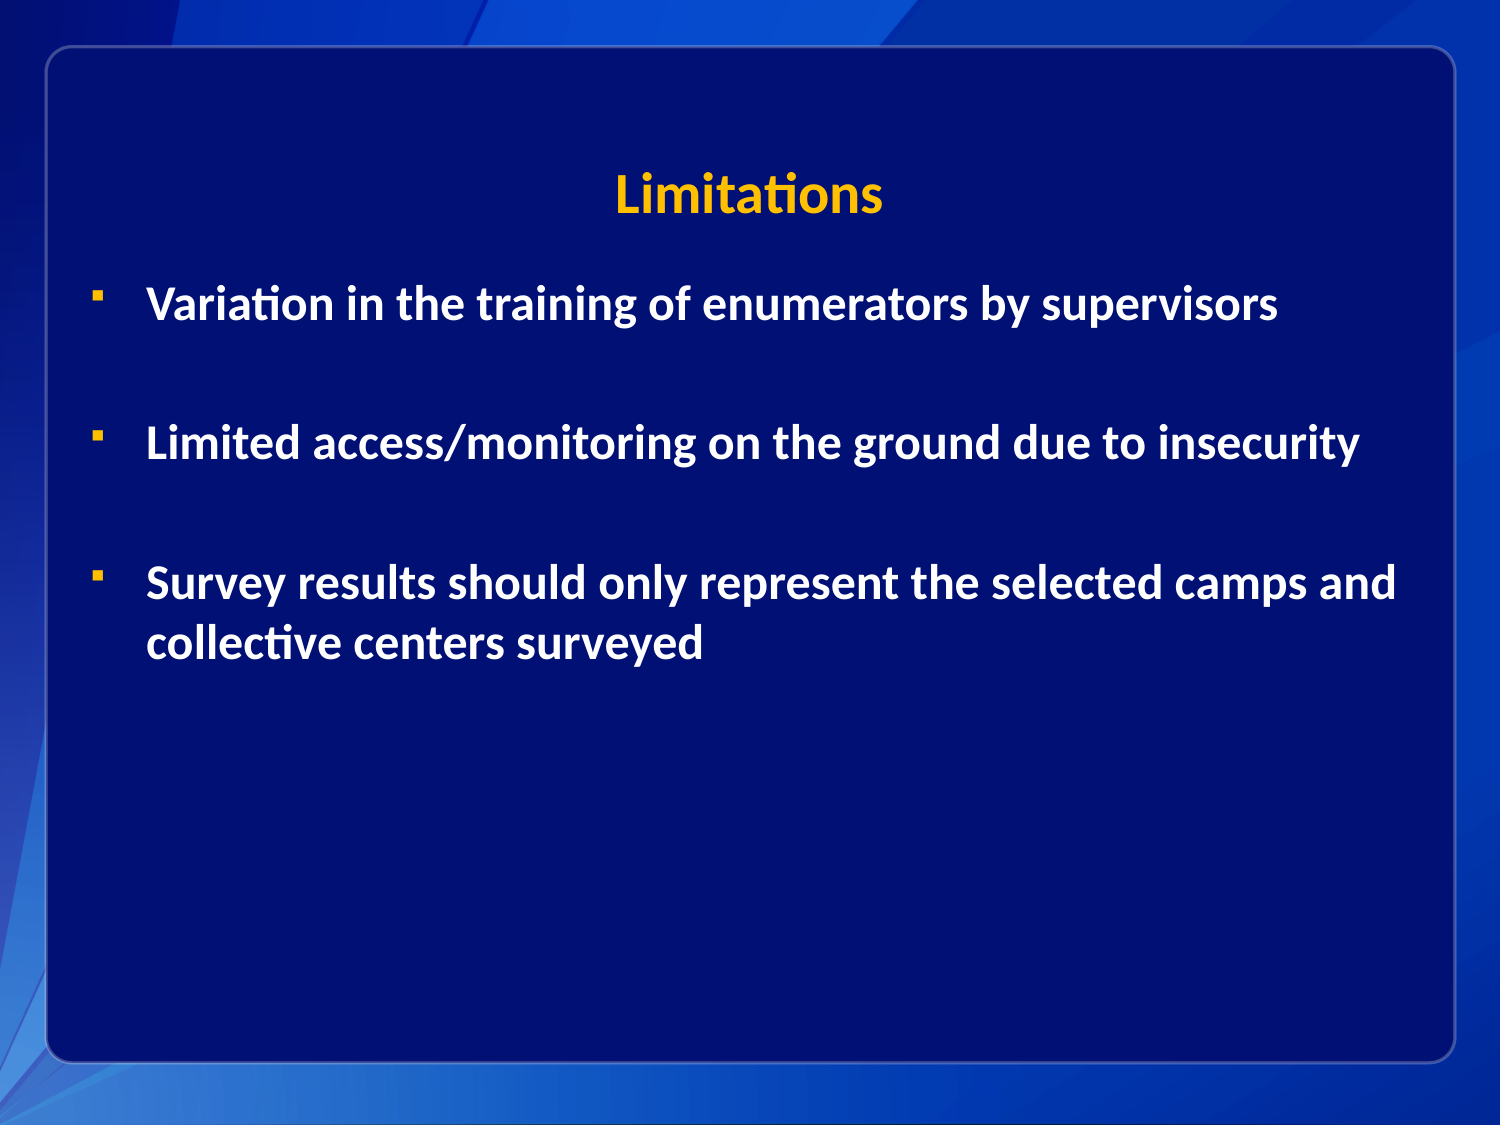

# Limitations
Variation in the training of enumerators by supervisors

Limited access/monitoring on the ground due to insecurity

Survey results should only represent the selected camps and collective centers surveyed